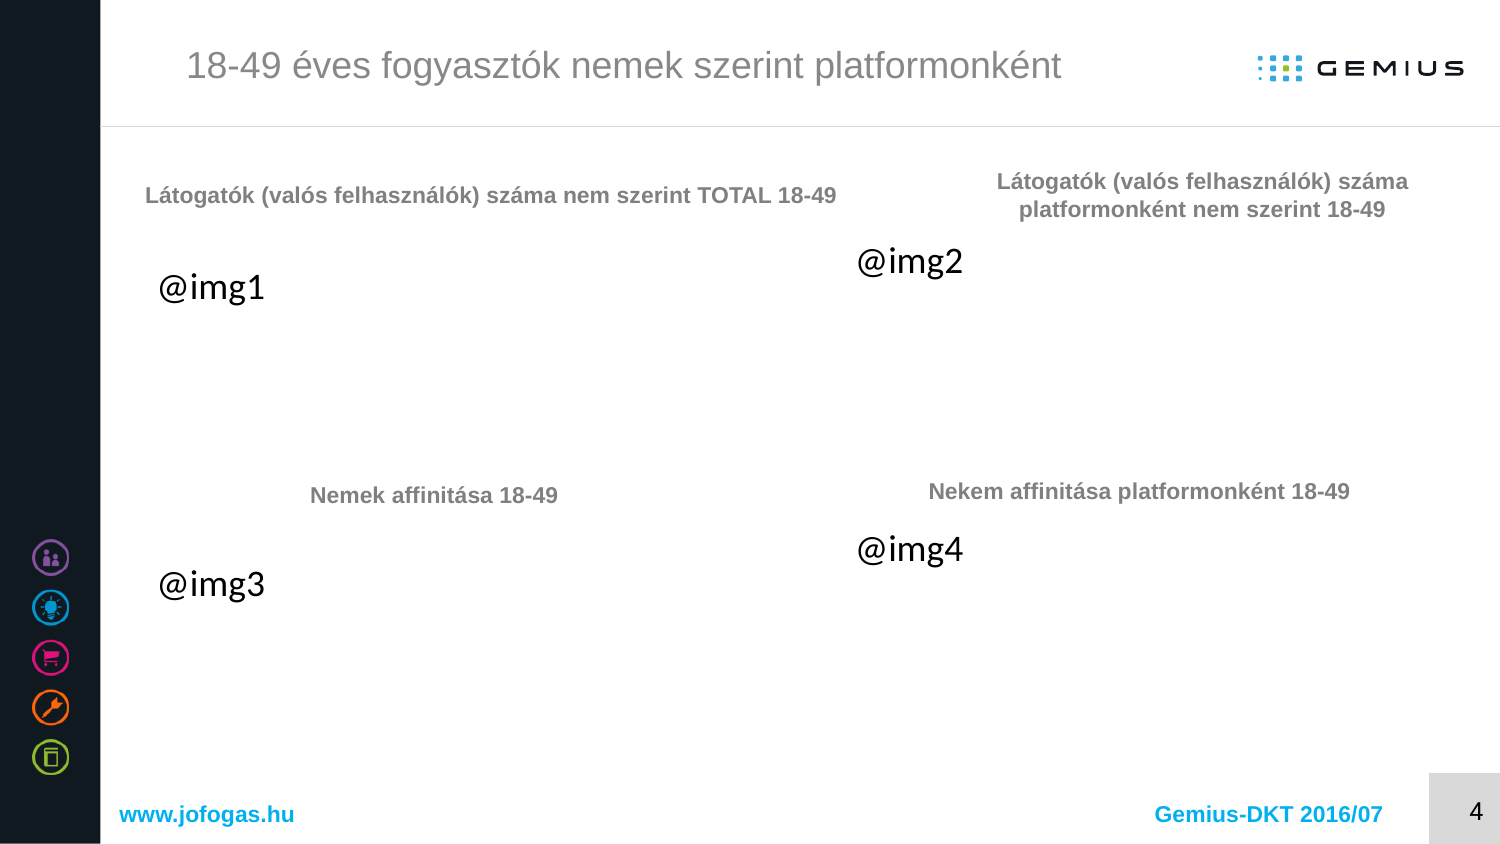

# 18-49 éves fogyasztók nemek szerint platformonként

Látogatók (valós felhasználók) száma platformonként nem szerint 18-49
Látogatók (valós felhasználók) száma nem szerint TOTAL 18-49
@img2
@img1
Nekem affinitása platformonként 18-49
Nemek affinitása 18-49
@img4
@img3
www.jofogas.hu
Gemius-DKT 2016/07